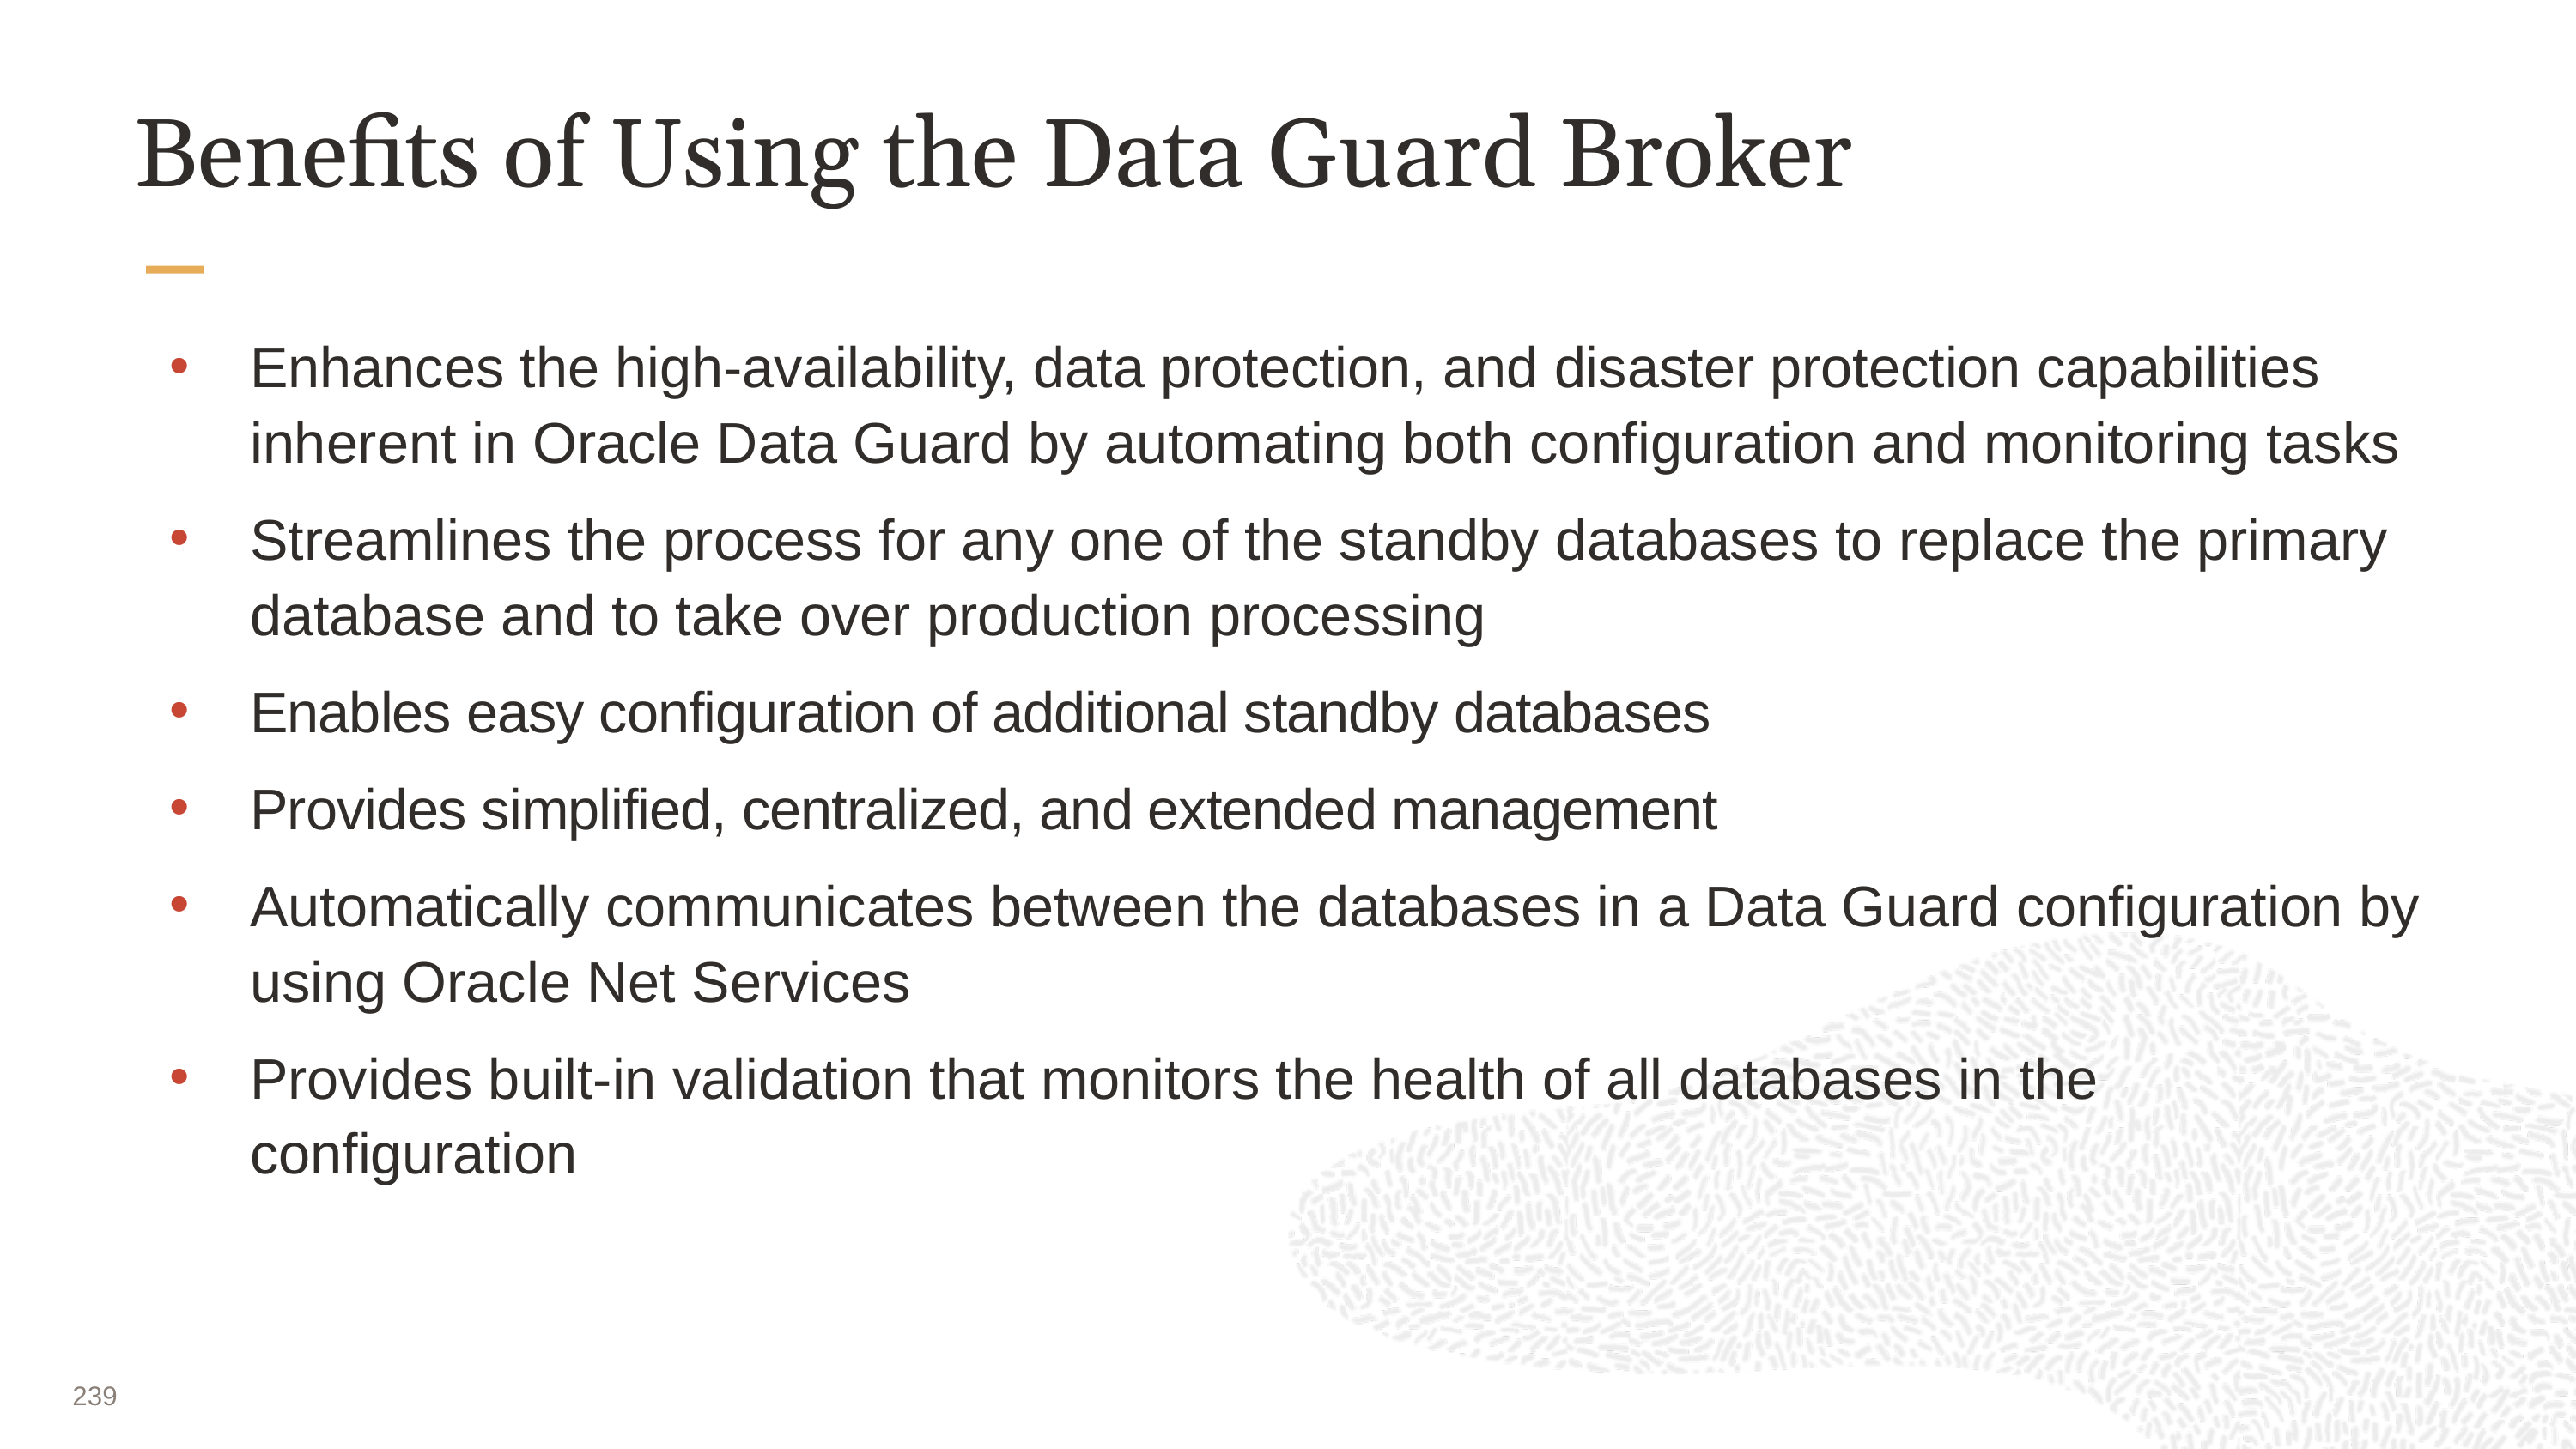

# Benefits of Using the Data Guard Broker
Enhances the high-availability, data protection, and disaster protection capabilities inherent in Oracle Data Guard by automating both configuration and monitoring tasks
Streamlines the process for any one of the standby databases to replace the primary database and to take over production processing
Enables easy configuration of additional standby databases
Provides simplified, centralized, and extended management
Automatically communicates between the databases in a Data Guard configuration by using Oracle Net Services
Provides built-in validation that monitors the health of all databases in the configuration